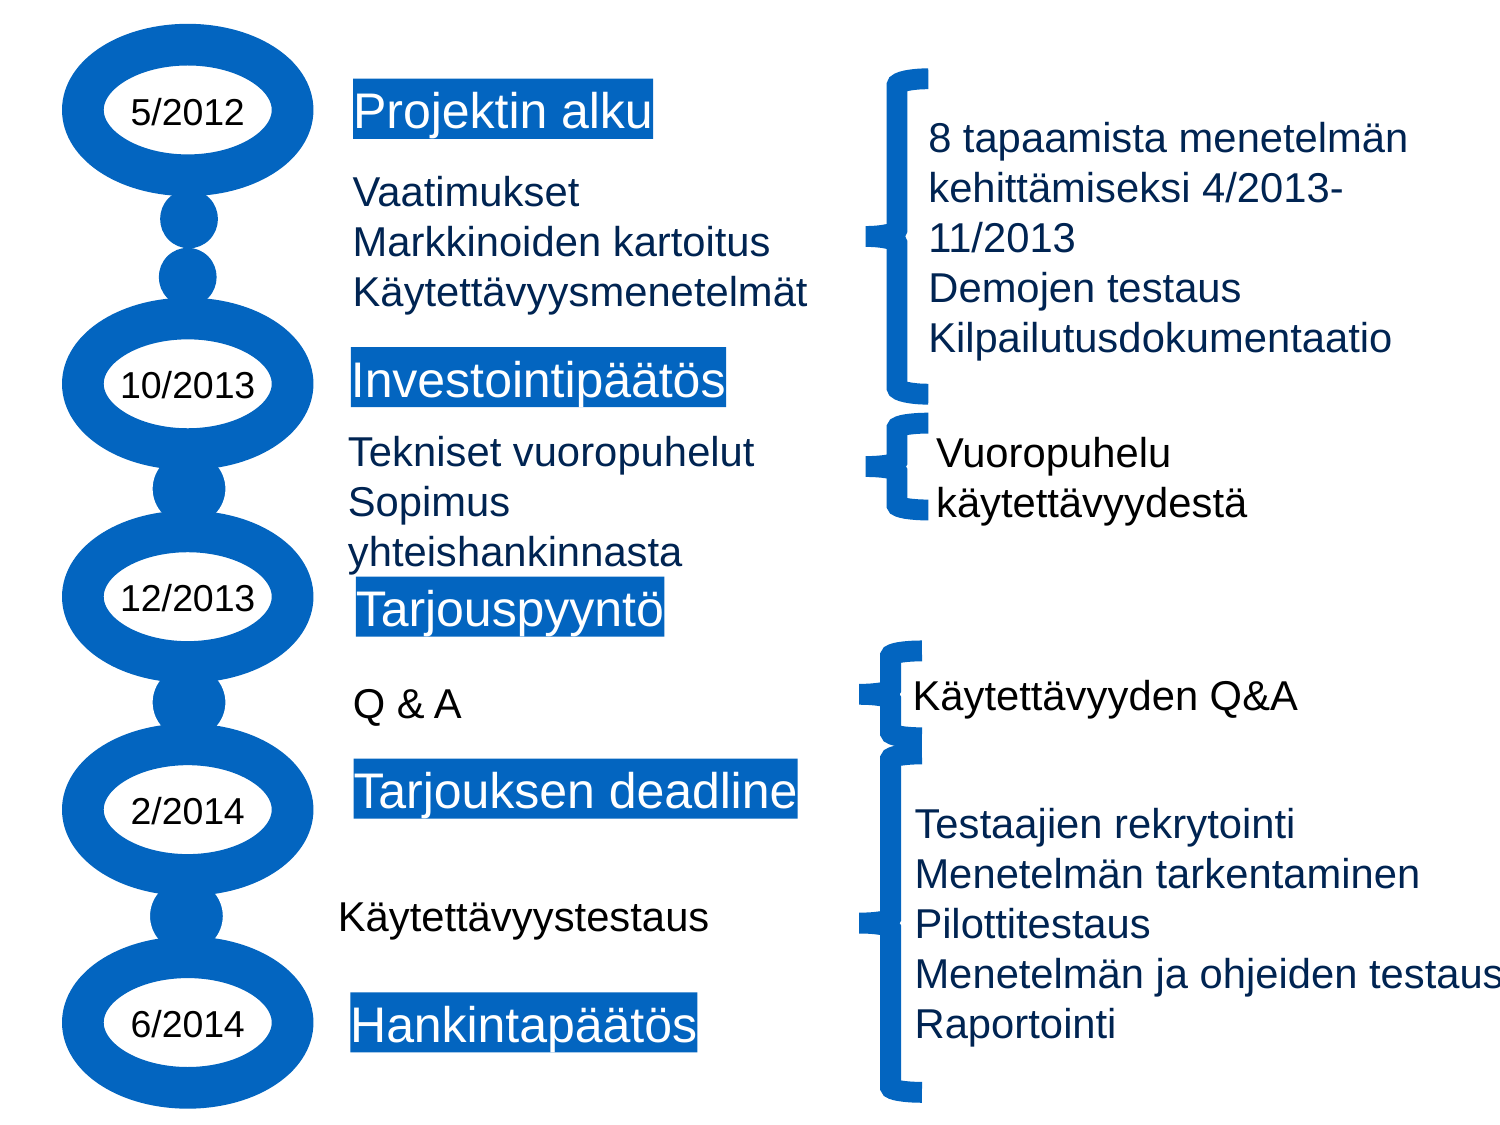

5/2012
Projektin alku

8 tapaamista menetelmän kehittämiseksi 4/2013-11/2013
Demojen testaus
Kilpailutusdokumentaatio
Vaatimukset
Markkinoiden kartoitus
Käytettävyysmenetelmät

10/2013
Investointipäätös

Tekniset vuoropuhelut
Sopimus yhteishankinnasta
Vuoropuhelu käytettävyydestä

12/2013
Tarjouspyyntö

Käytettävyyden Q&A
Q & A
2/2014

Tarjouksen deadline
Testaajien rekrytointi
Menetelmän tarkentaminen
Pilottitestaus
Menetelmän ja ohjeiden testaus
Raportointi

Käytettävyystestaus
6/2014
Hankintapäätös